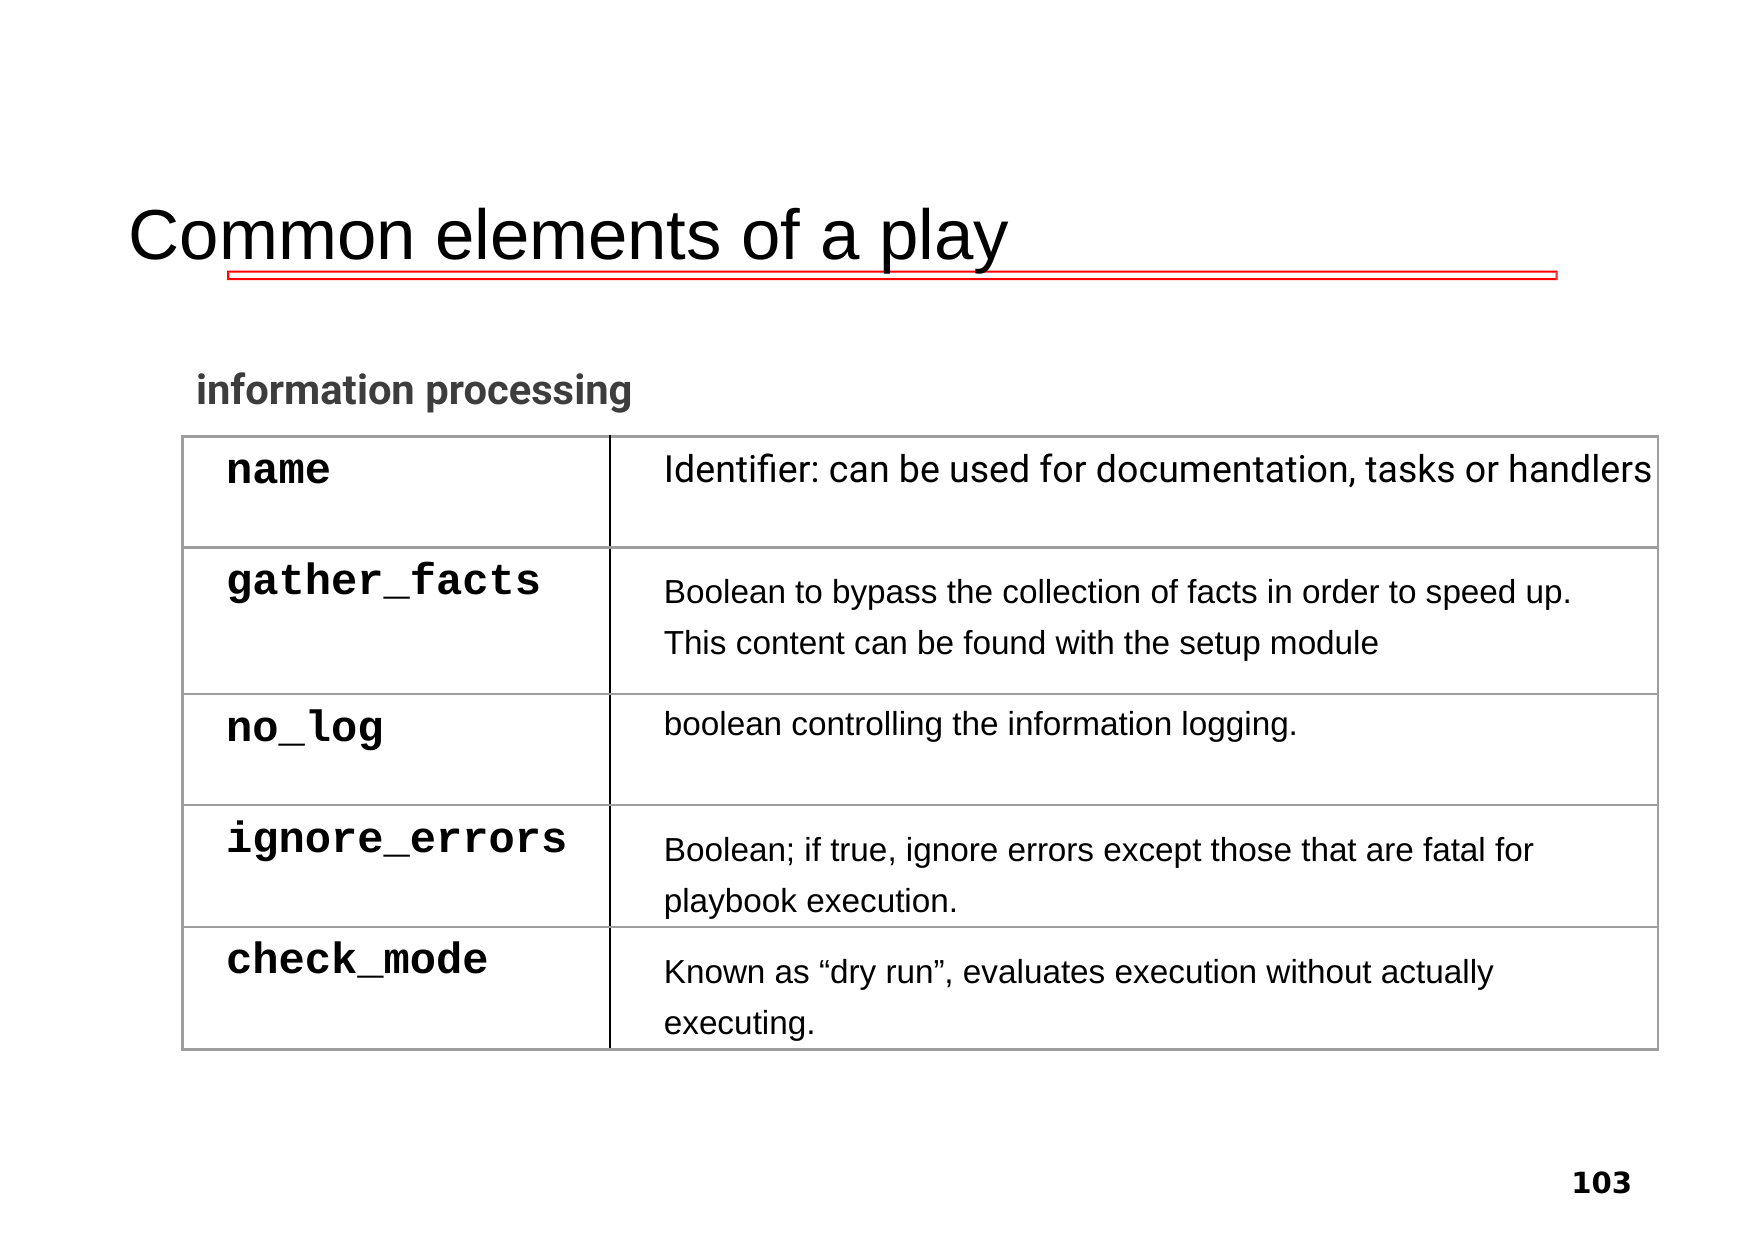

# Common elements of a play
information processing
| name | Identifier: can be used for documentation, tasks or handlers |
| --- | --- |
| gather\_facts | Boolean to bypass the collection of facts in order to speed up. This content can be found with the setup module |
| no\_log | boolean controlling the information logging. |
| ignore\_errors | Boolean; if true, ignore errors except those that are fatal for playbook execution. |
| check\_mode | Known as “dry run”, evaluates execution without actually executing. |
103